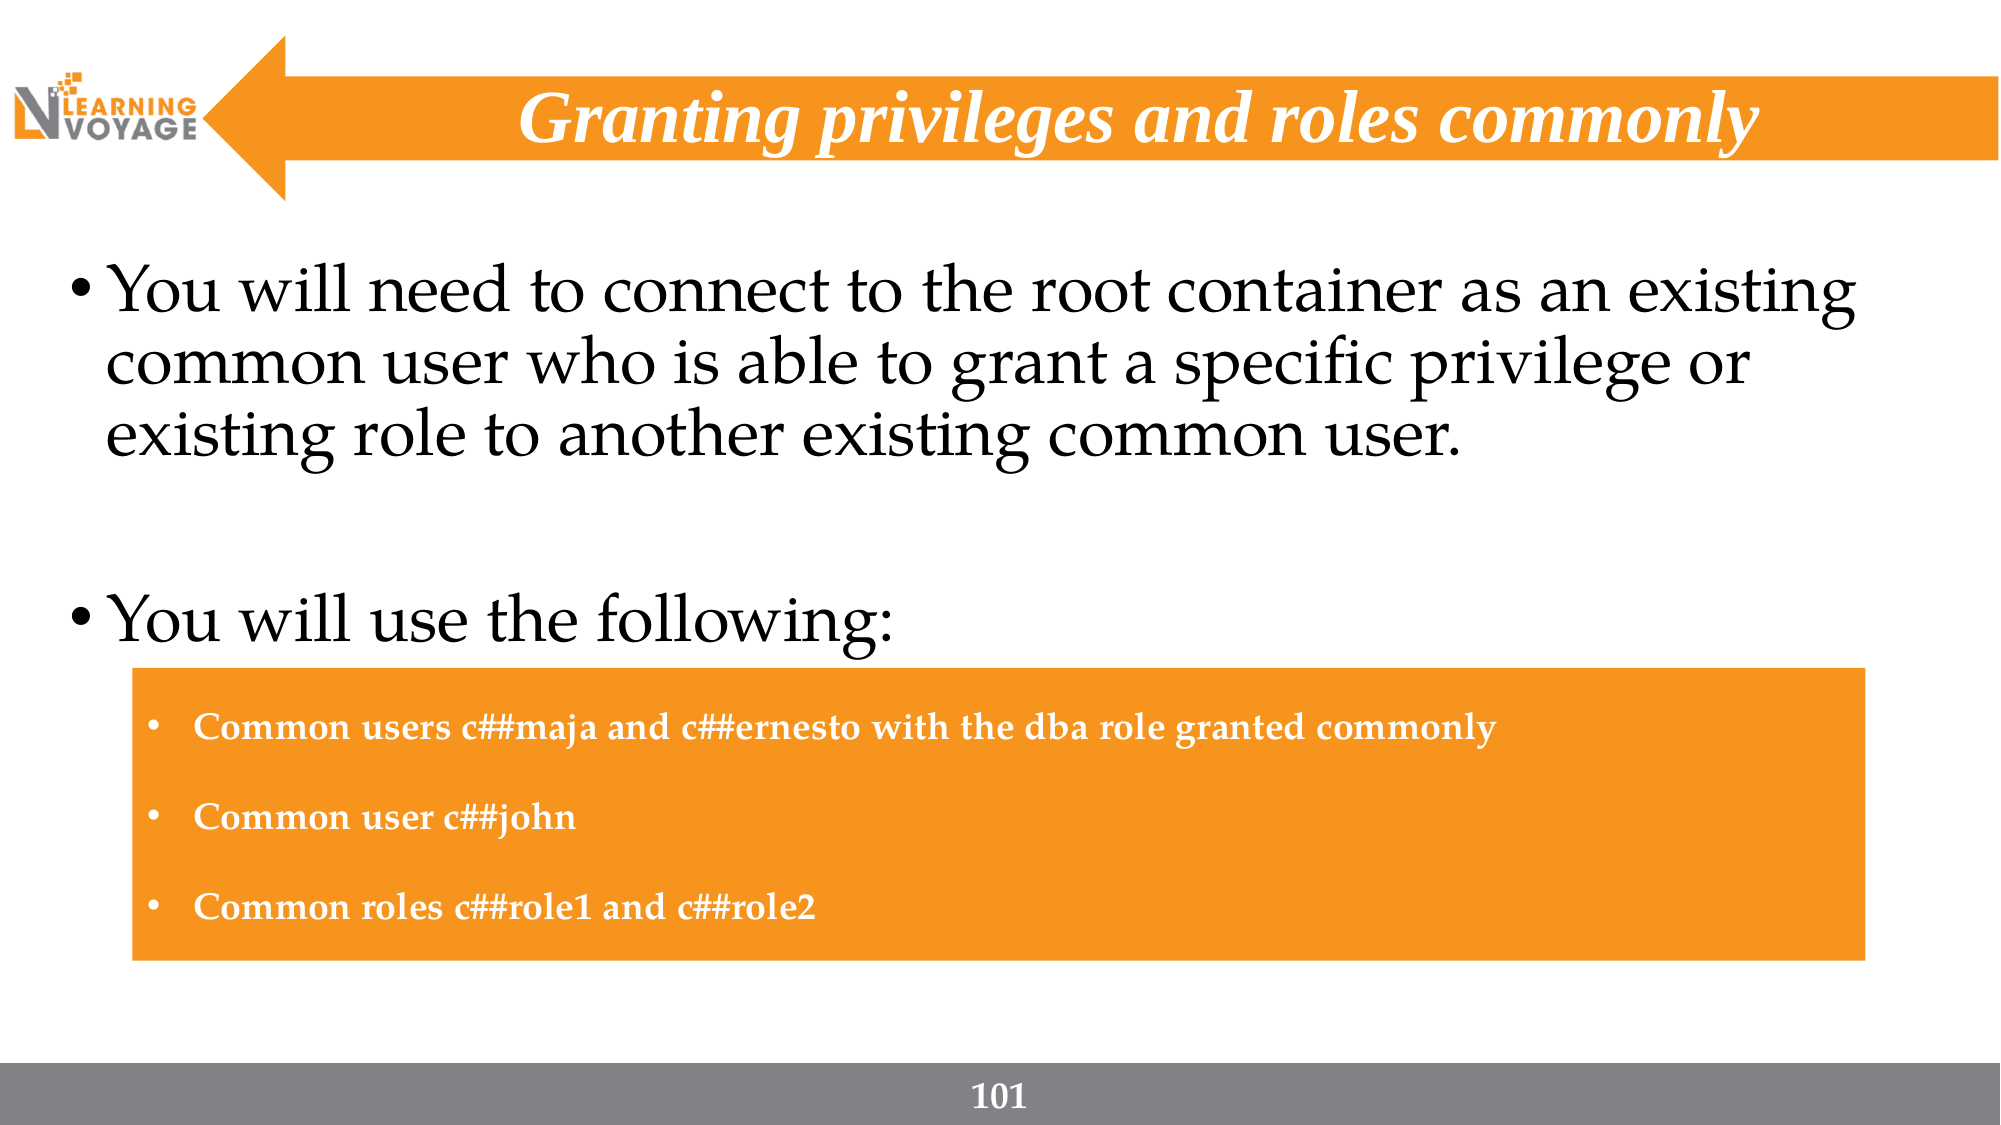

# Granting privileges and roles commonly
You will need to connect to the root container as an existing common user who is able to grant a specific privilege or existing role to another existing common user.

You will use the following:

Common users c##maja and c##ernesto with the dba role granted commonly

Common user c##john

Common roles c##role1 and c##role2
101